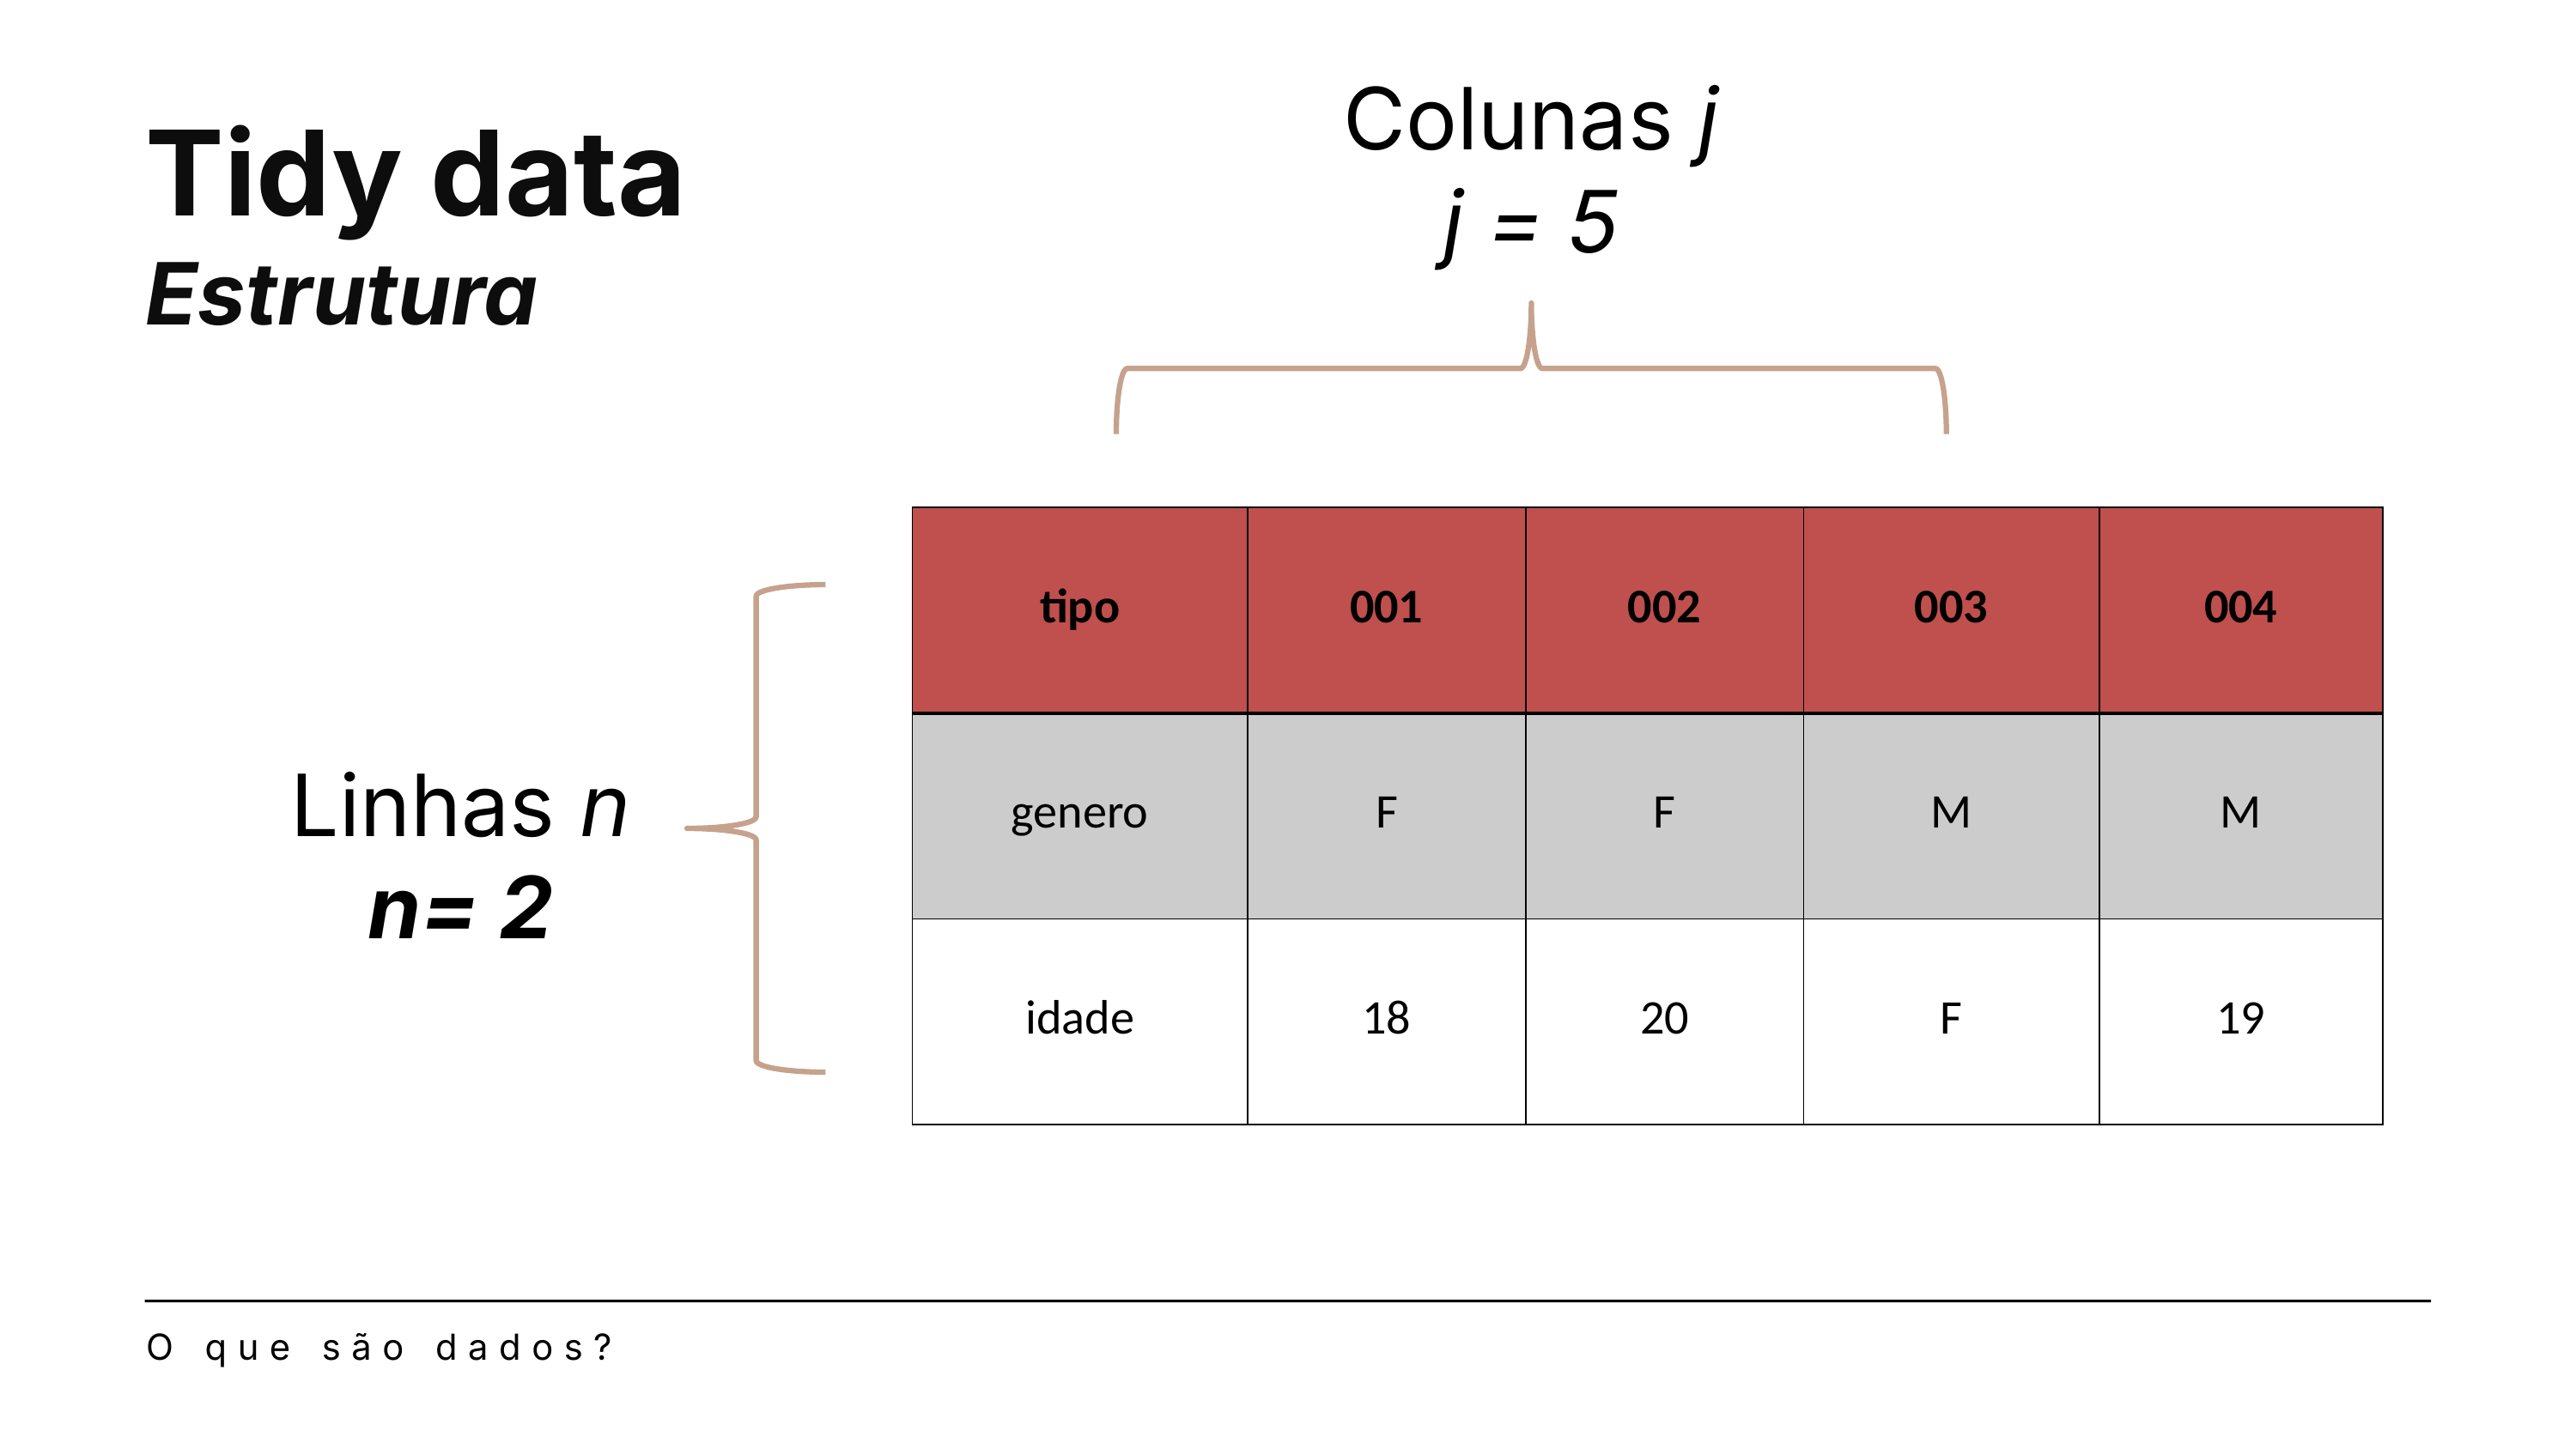

Colunas j
j = 5
Tidy data
Estrutura
| tipo | 001 | 002 | 003 | 004 |
| --- | --- | --- | --- | --- |
| genero | F | F | M | M |
| idade | 18 | 20 | F | 19 |

Linhas n
n= 2

O que são dados?